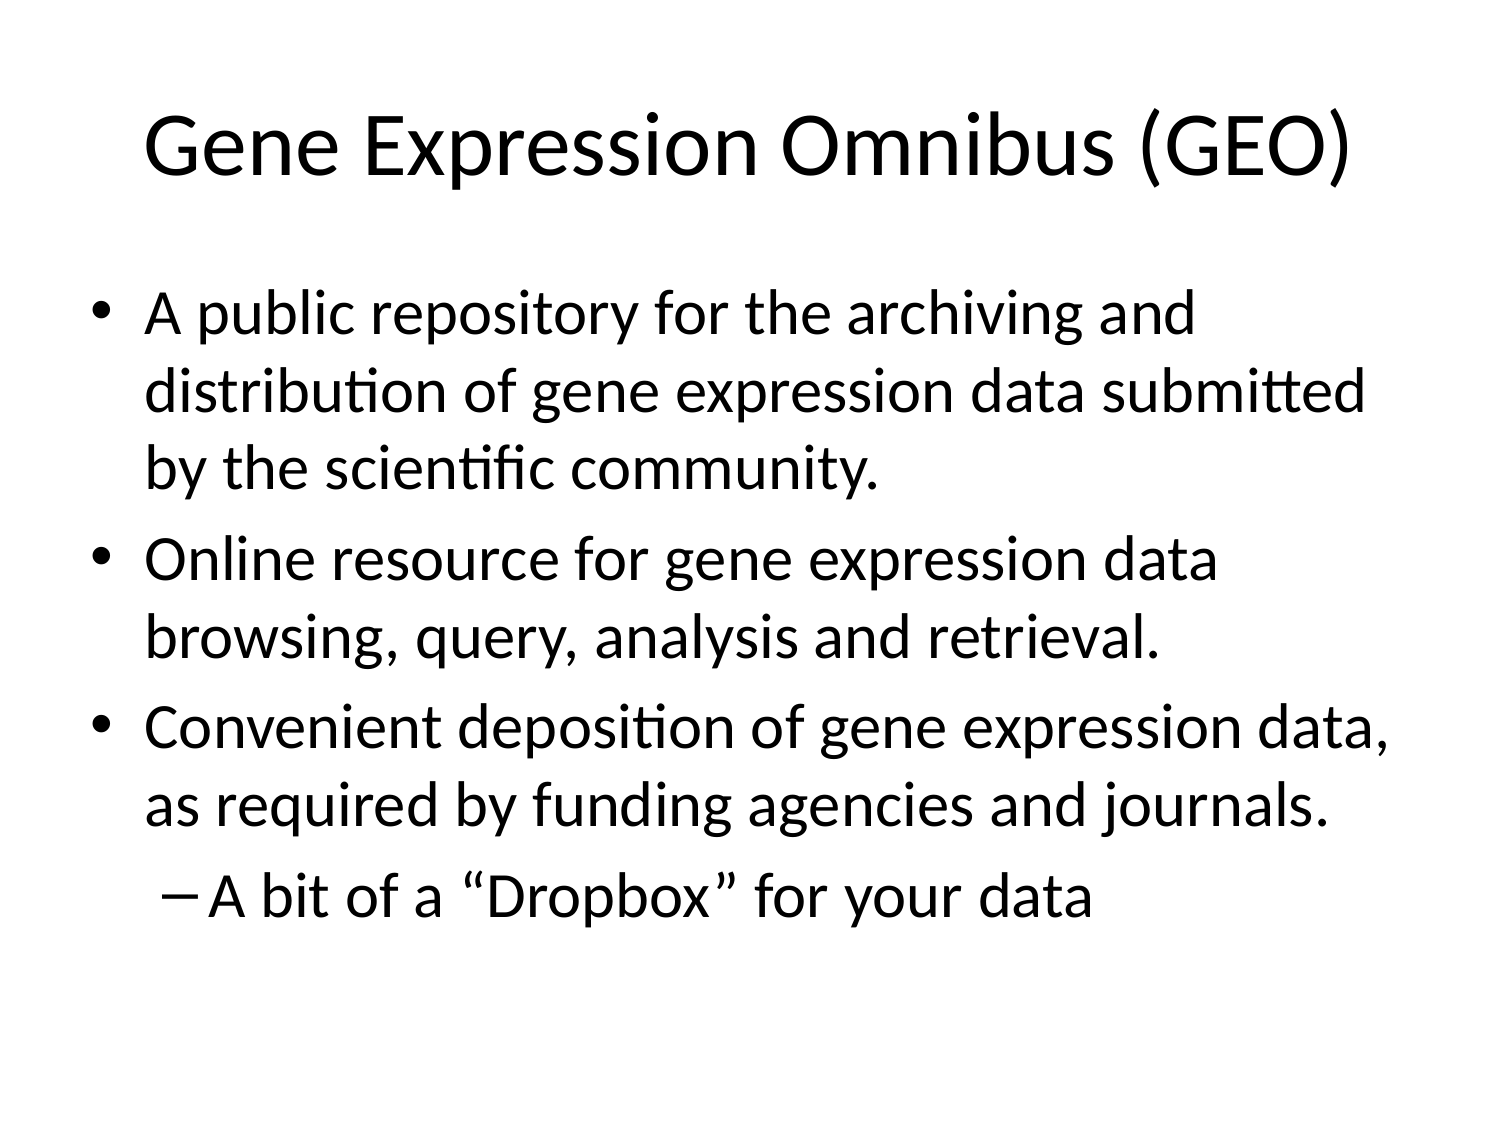

# Gene Expression Omnibus (GEO)
A public repository for the archiving and distribution of gene expression data submitted by the scientific community.
Online resource for gene expression data browsing, query, analysis and retrieval.
Convenient deposition of gene expression data, as required by funding agencies and journals.
A bit of a “Dropbox” for your data